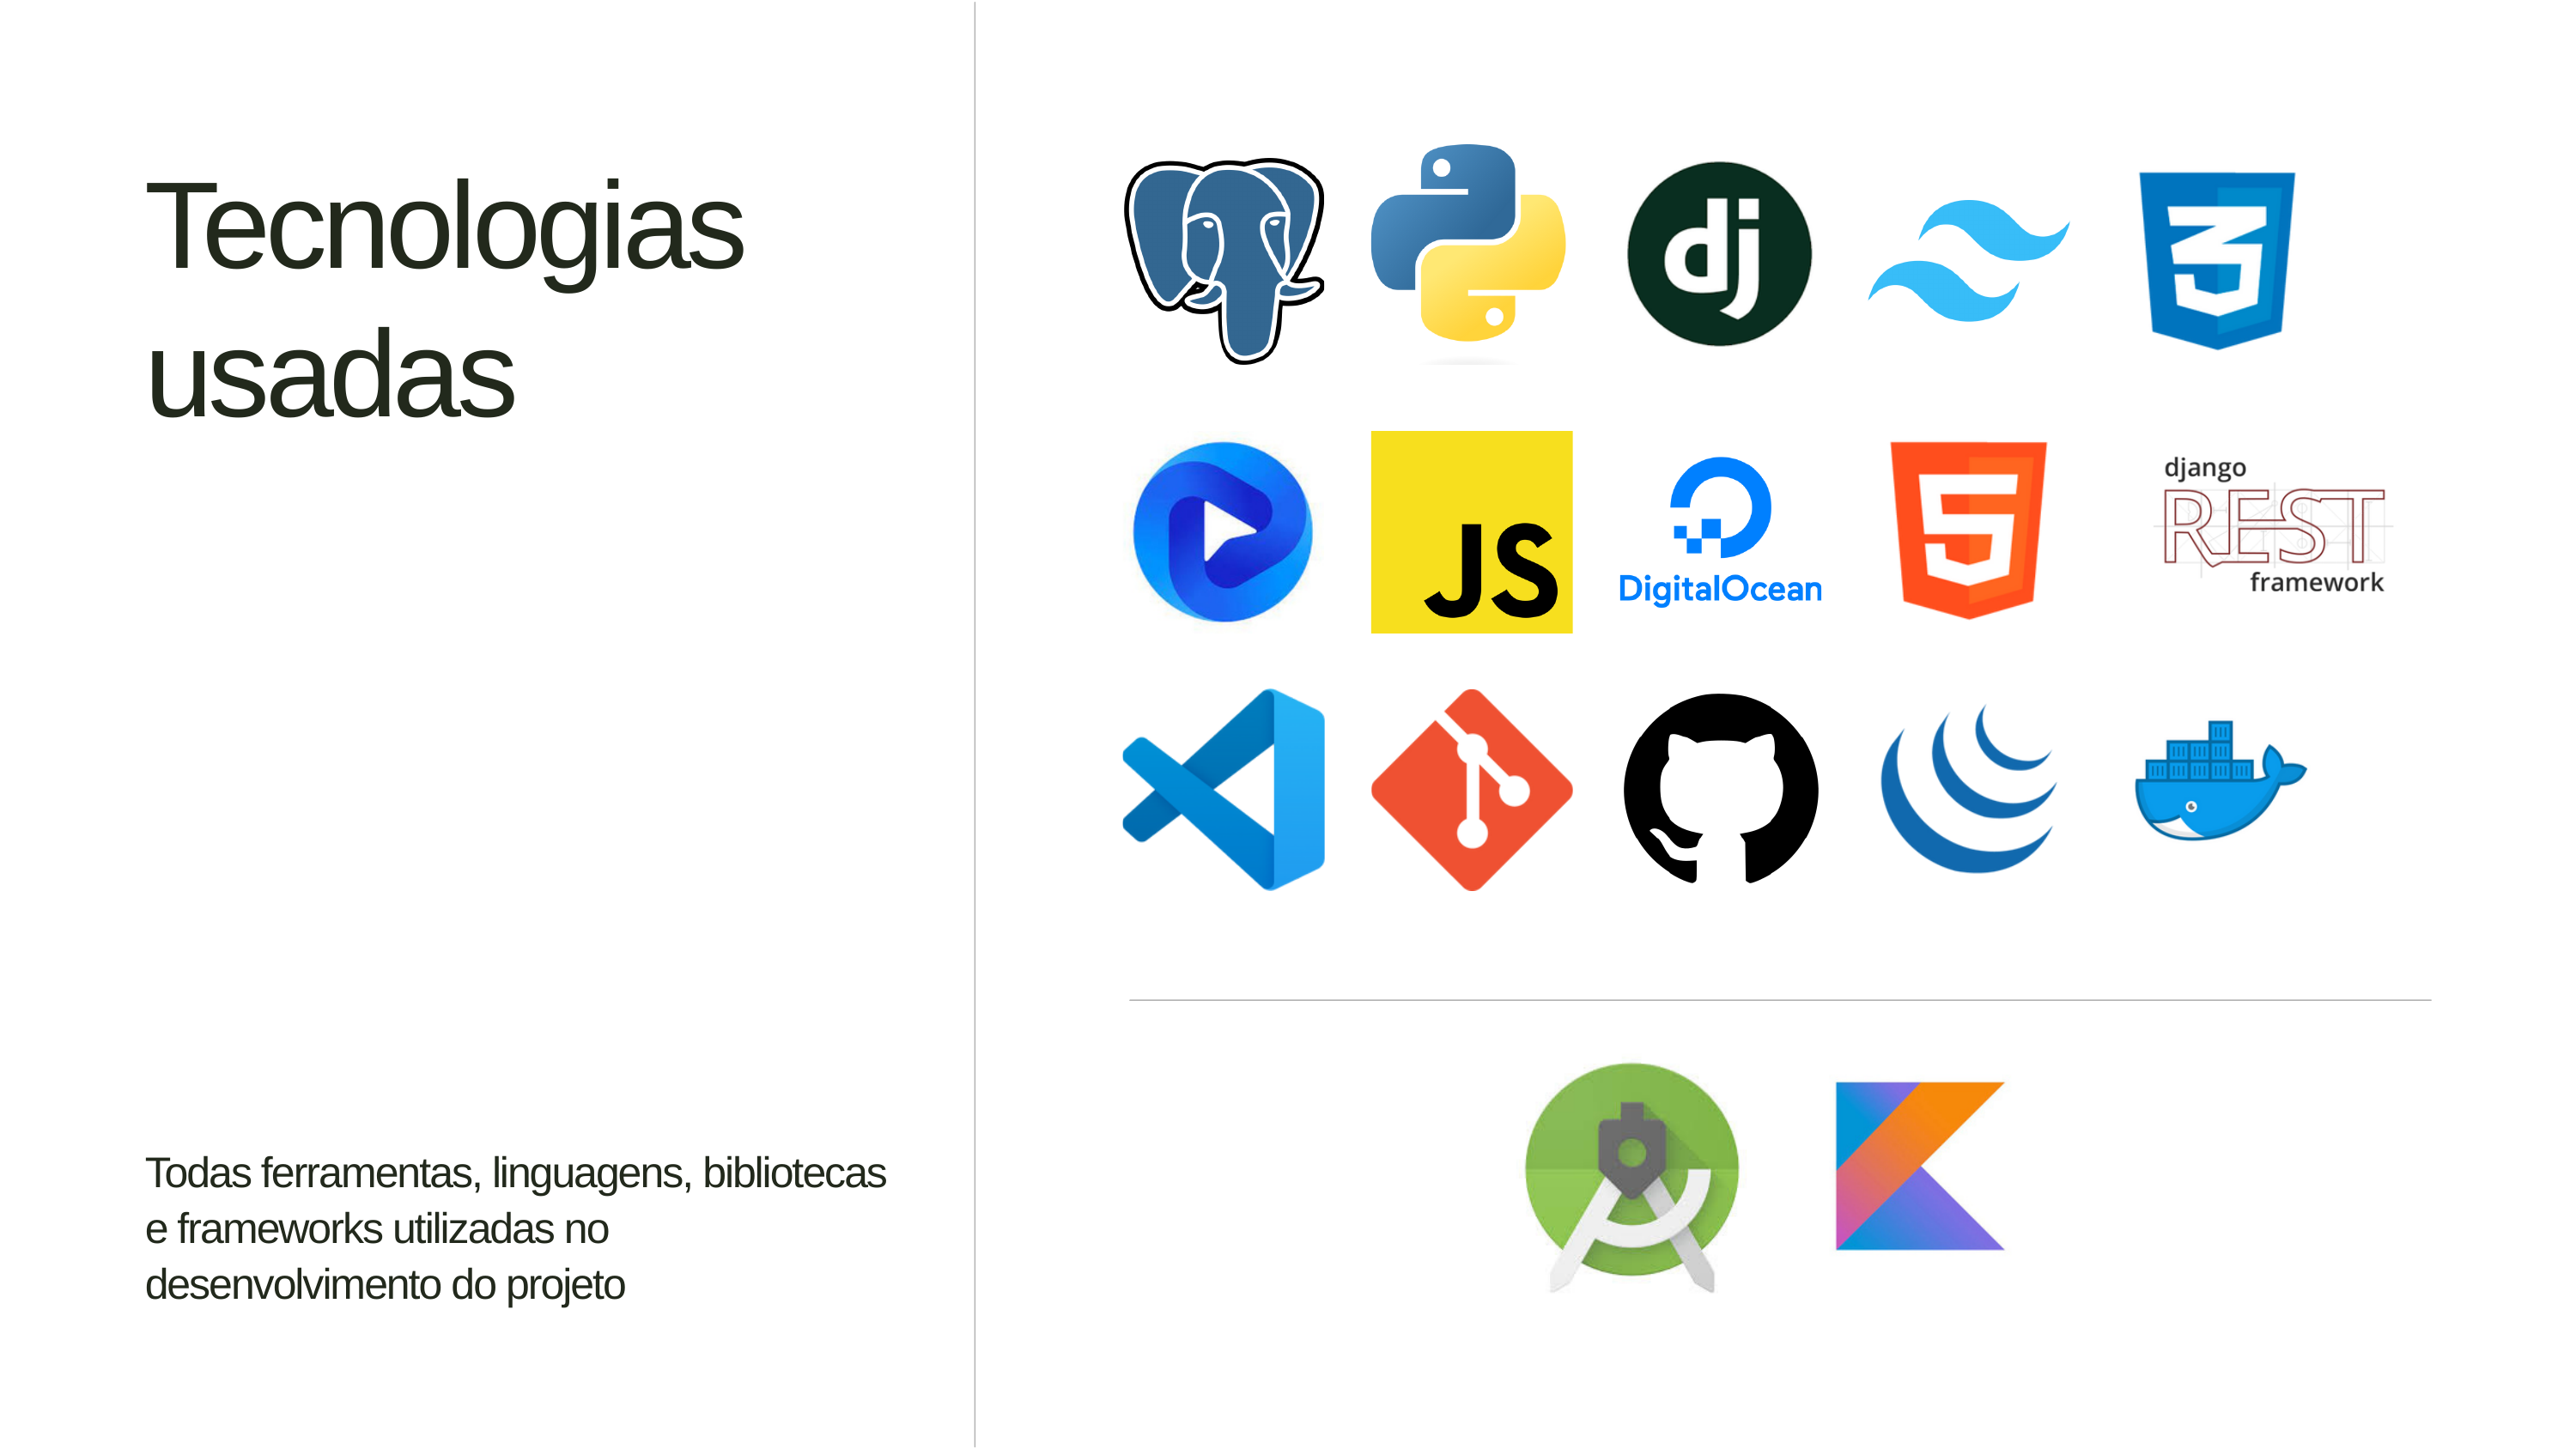

Tecnologias usadas

Todas ferramentas, linguagens, bibliotecas e frameworks utilizadas no desenvolvimento do projeto